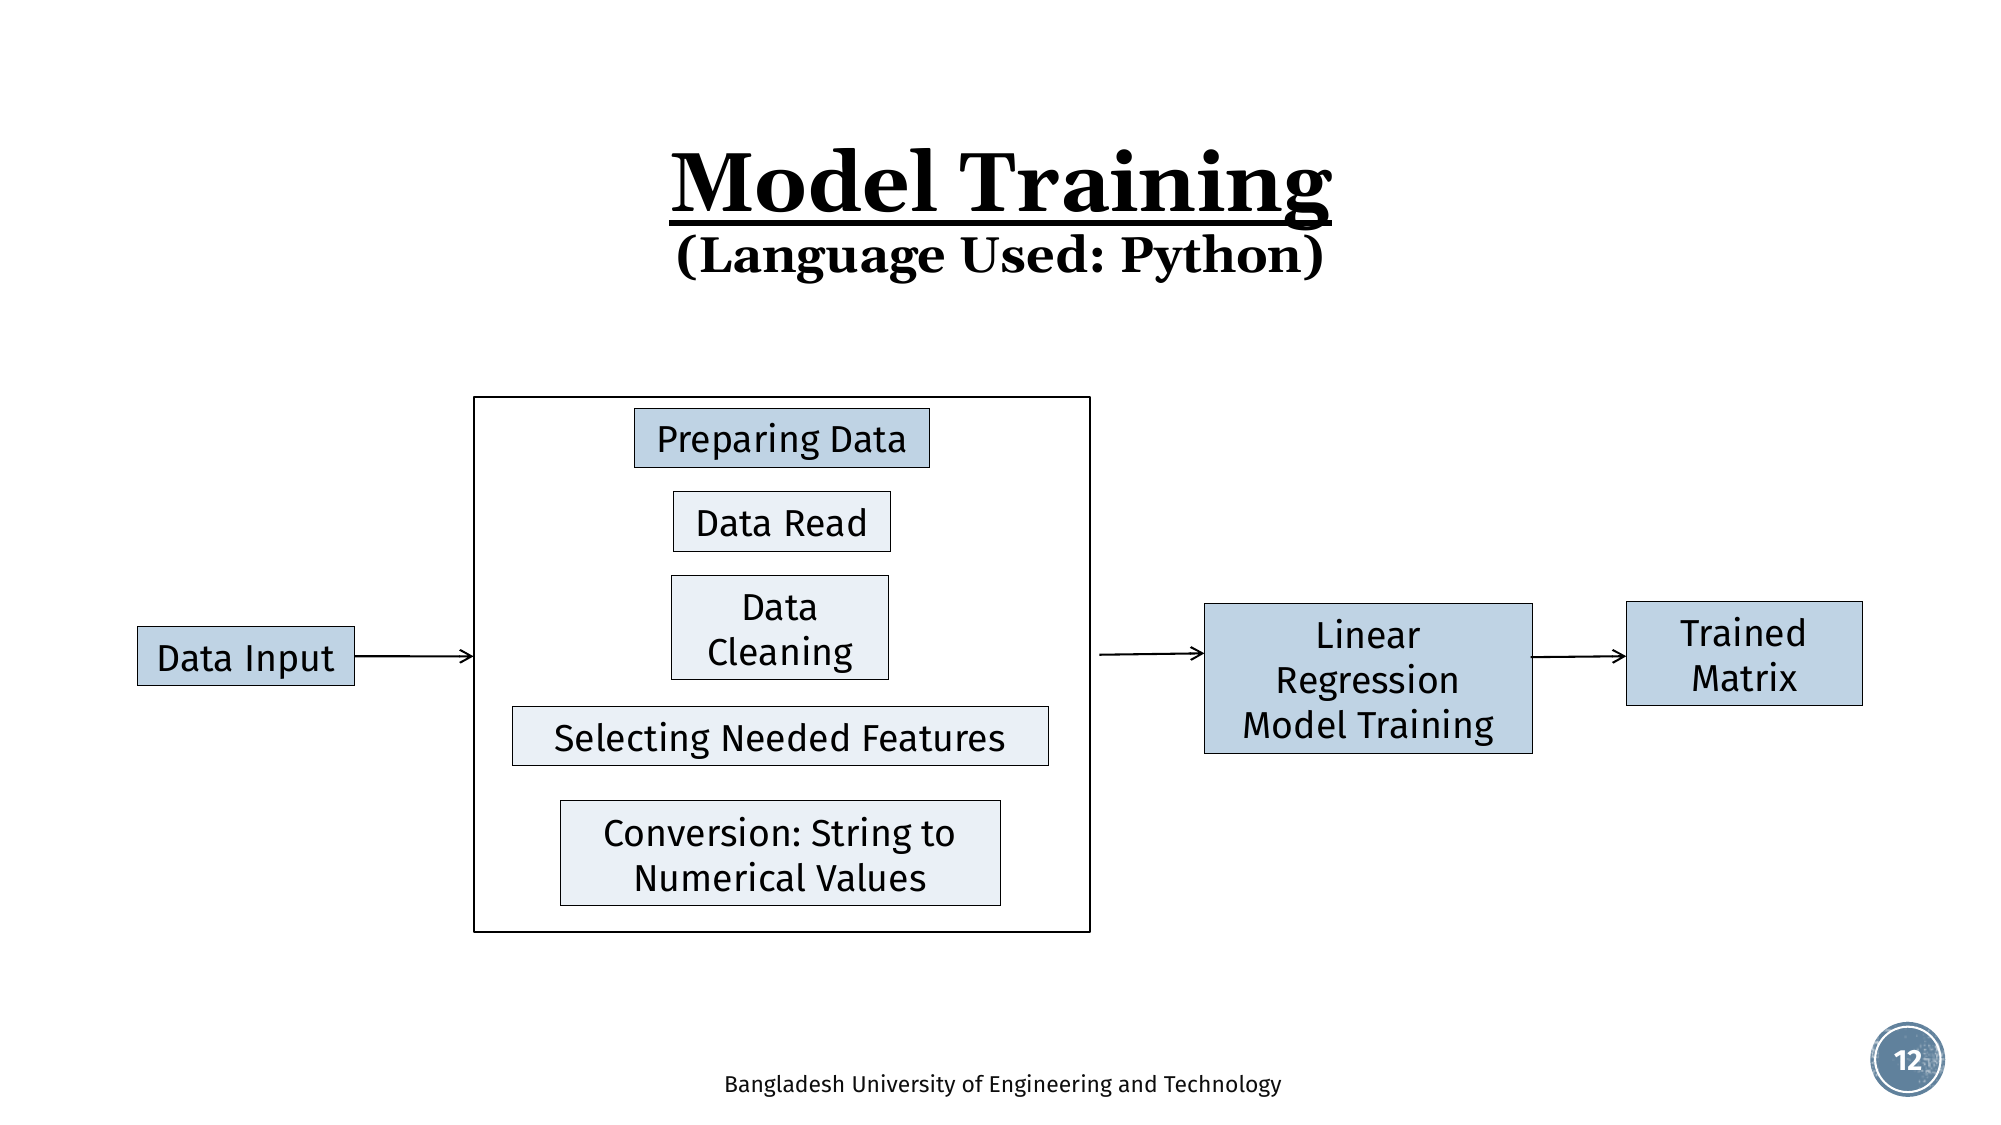

# Model Training (Language Used: Python)

Preparing Data
Data Read
Data Cleaning
Selecting Needed Features
Conversion: String to Numerical Values
Trained Matrix
Linear Regression Model Training
Data Input
12
Bangladesh University of Engineering and Technology